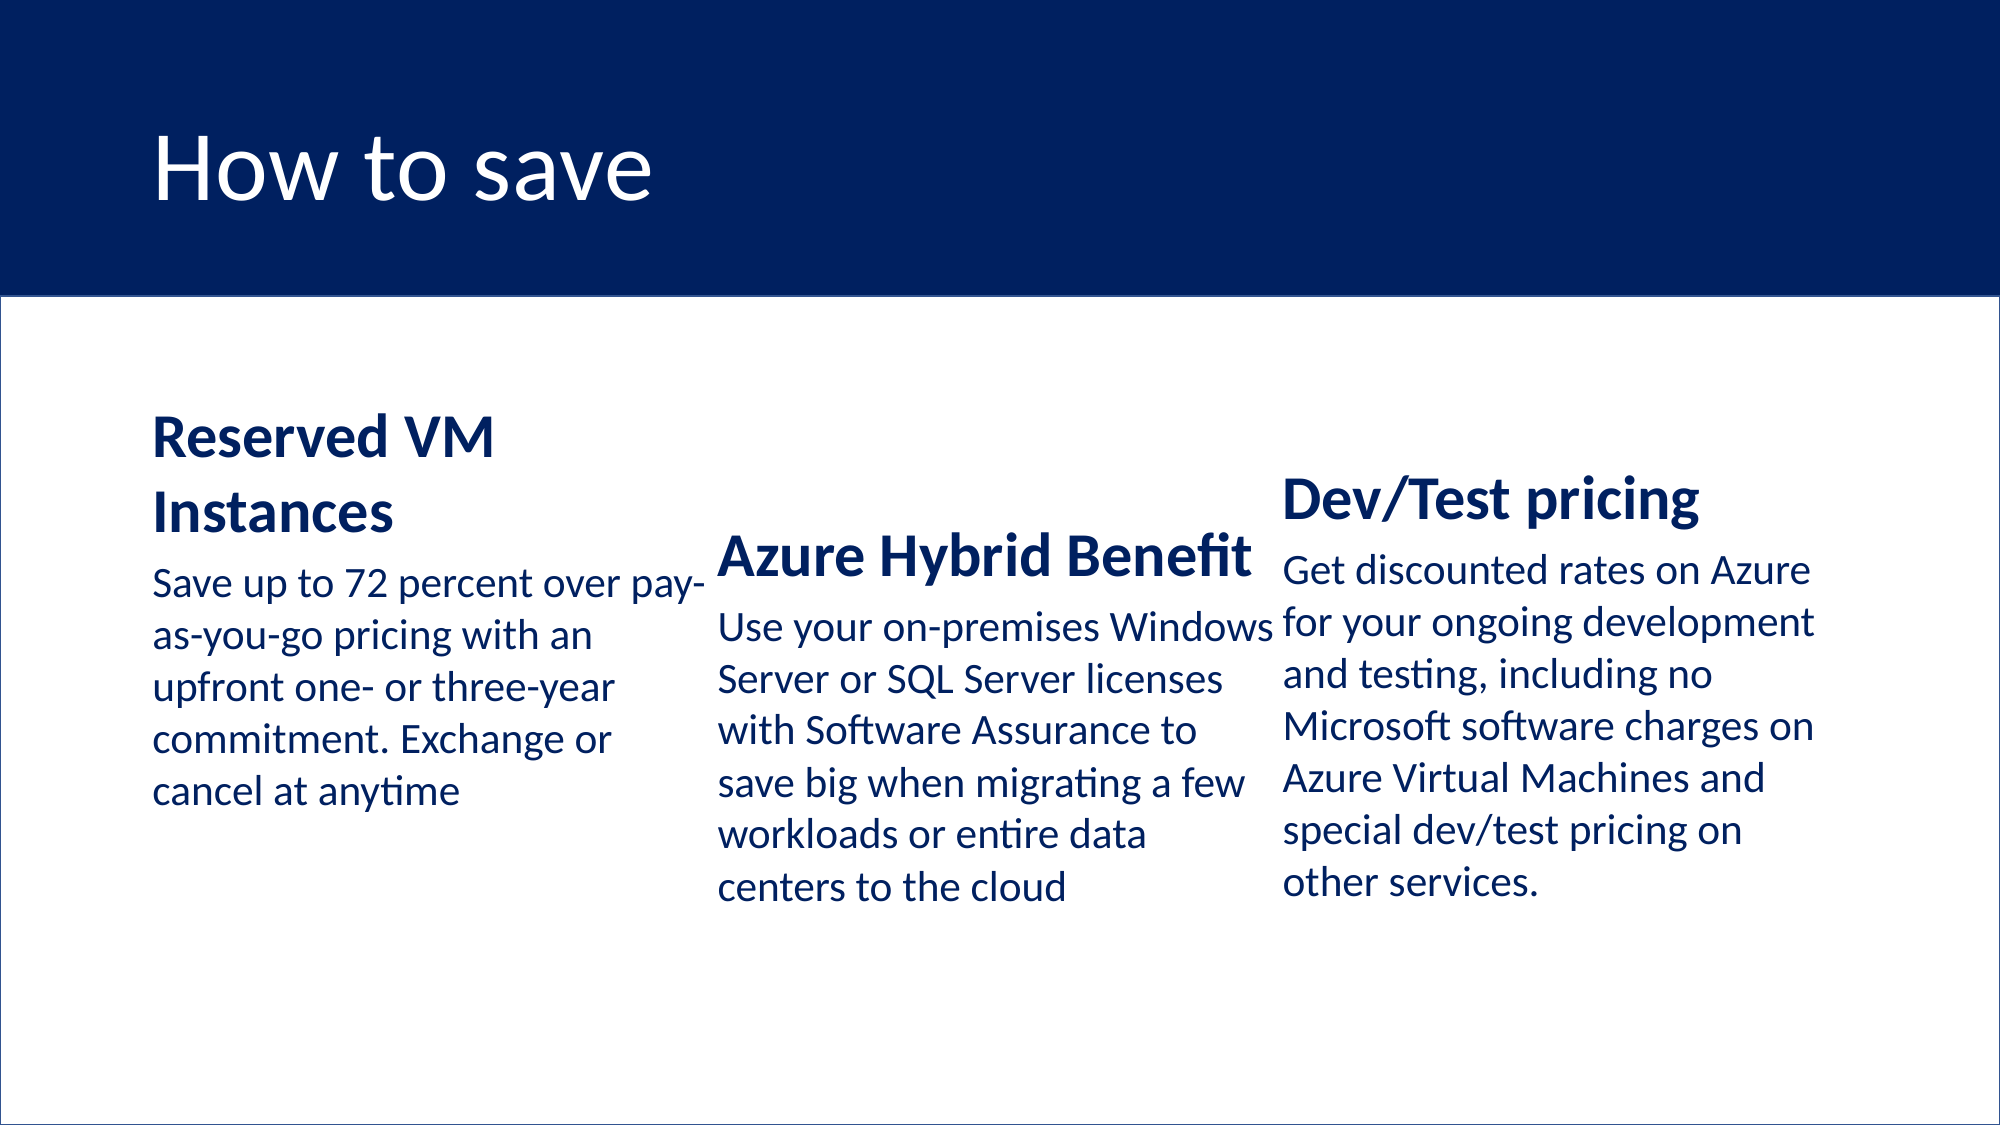

# How to save

Reserved VM Instances
Save up to 72 percent over pay-as-you-go pricing with an upfront one- or three-year commitment. Exchange or cancel at anytime

Azure Hybrid Benefit
Use your on-premises Windows Server or SQL Server licenses with Software Assurance to save big when migrating a few workloads or entire data centers to the cloud

Dev/Test pricing
Get discounted rates on Azure for your ongoing development and testing, including no Microsoft software charges on Azure Virtual Machines and special dev/test pricing on other services.